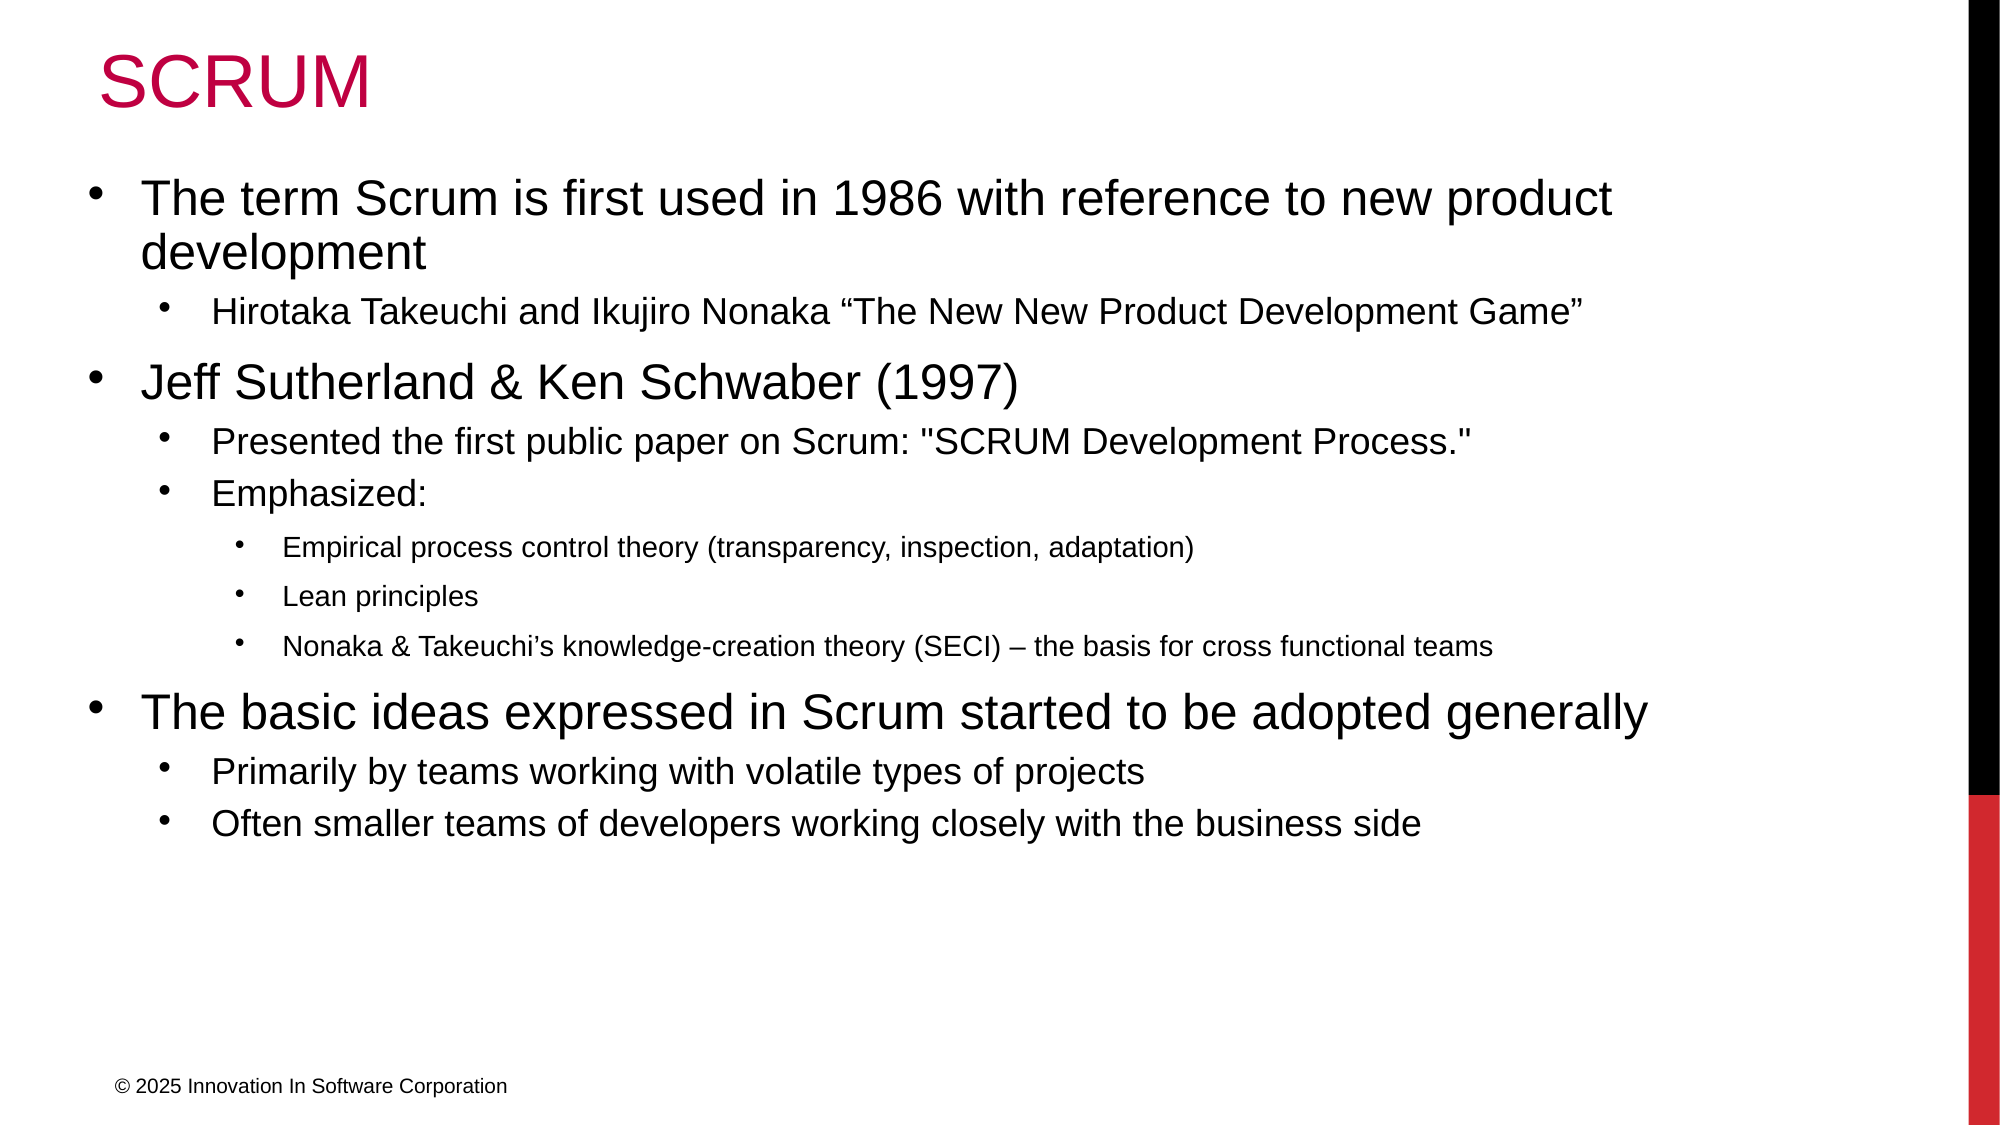

# Scrum
The term Scrum is first used in 1986 with reference to new product development
Hirotaka Takeuchi and Ikujiro Nonaka “The New New Product Development Game”
Jeff Sutherland & Ken Schwaber (1997)
Presented the first public paper on Scrum: "SCRUM Development Process."
Emphasized:
Empirical process control theory (transparency, inspection, adaptation)
Lean principles
Nonaka & Takeuchi’s knowledge-creation theory (SECI) – the basis for cross functional teams
The basic ideas expressed in Scrum started to be adopted generally
Primarily by teams working with volatile types of projects
Often smaller teams of developers working closely with the business side
© 2025 Innovation In Software Corporation